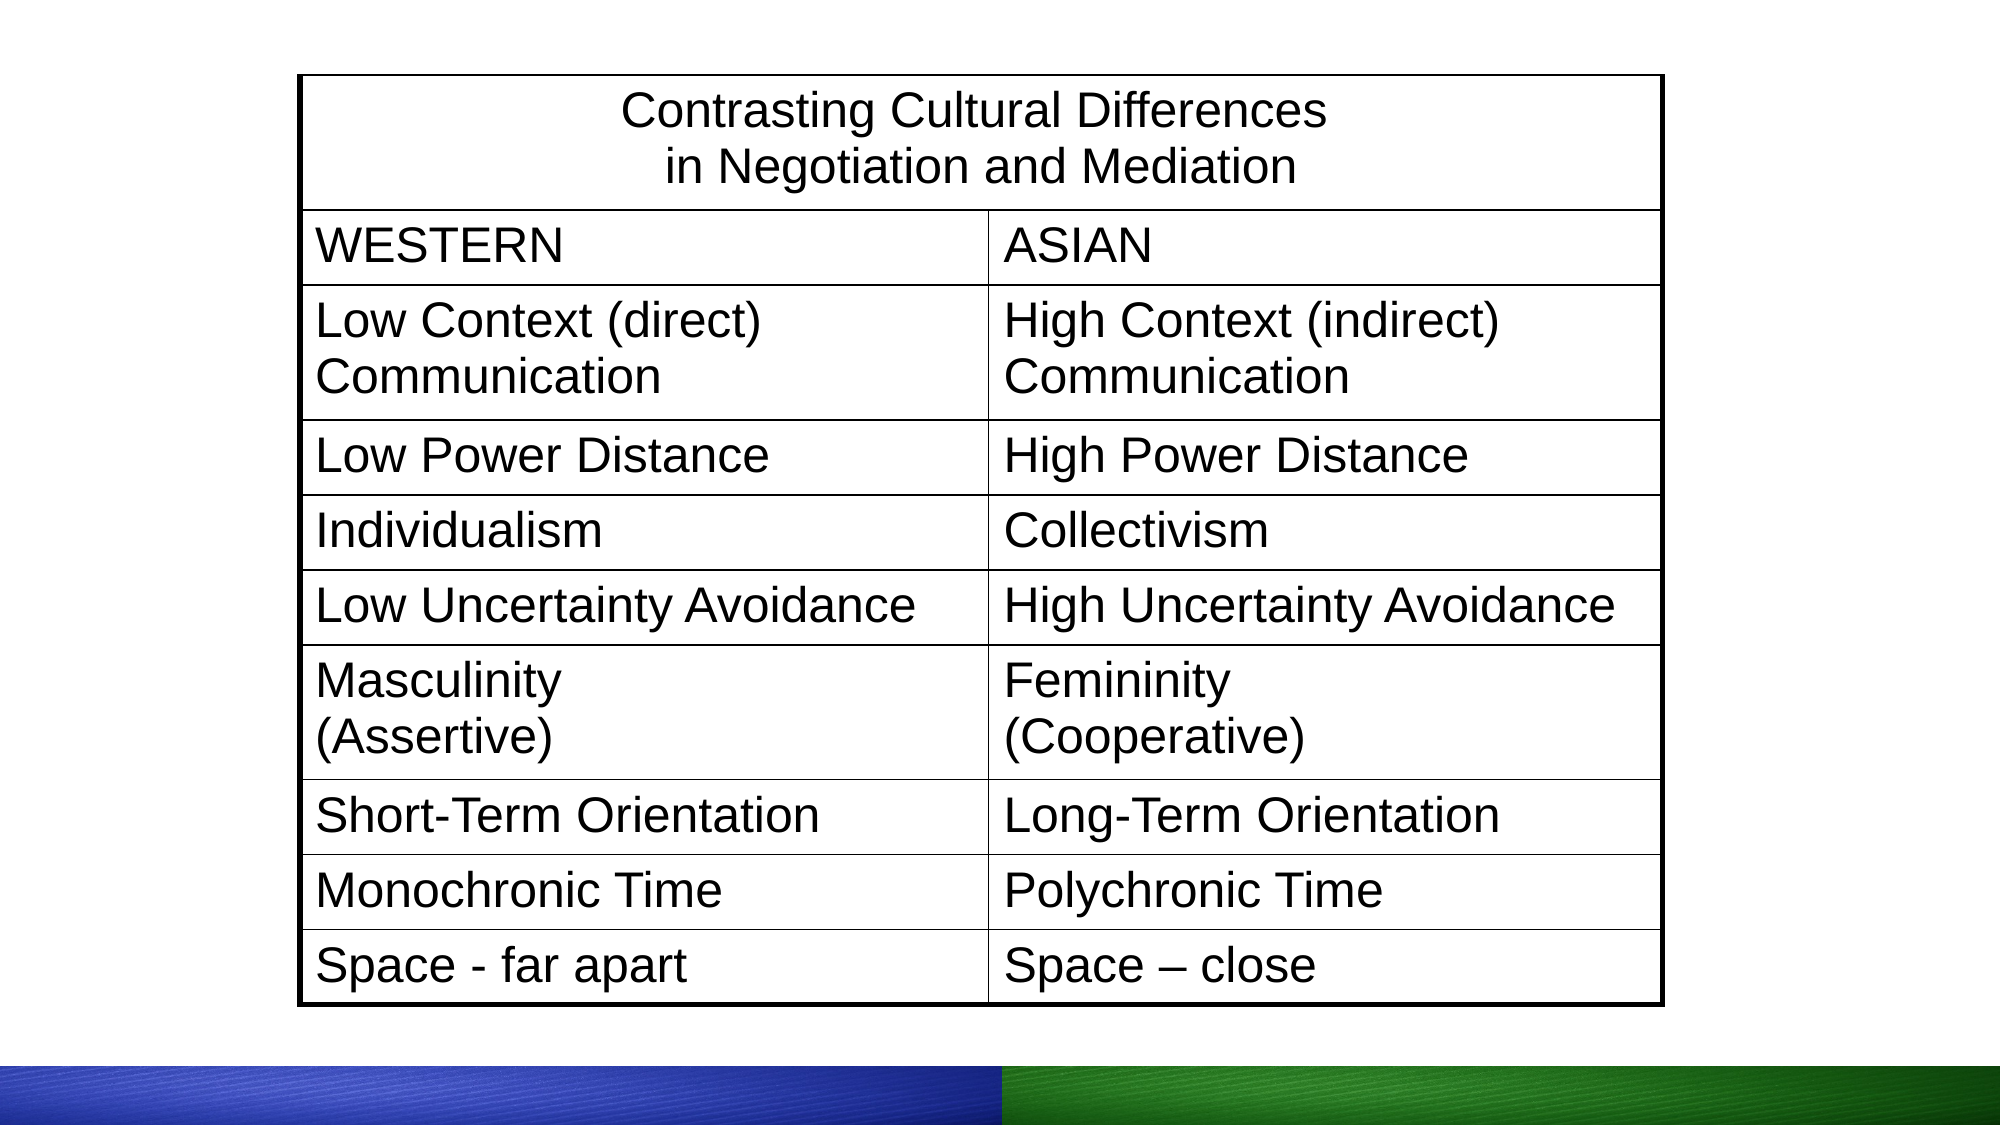

| Contrasting Cultural Differences in Negotiation and Mediation |  |
| --- | --- |
| WESTERN | ASIAN |
| Low Context (direct) Communication | High Context (indirect) Communication |
| Low Power Distance | High Power Distance |
| Individualism | Collectivism |
| Low Uncertainty Avoidance | High Uncertainty Avoidance |
| Masculinity (Assertive) | Femininity (Cooperative) |
| Short-Term Orientation | Long-Term Orientation |
| Monochronic Time | Polychronic Time |
| Space - far apart | Space – close |